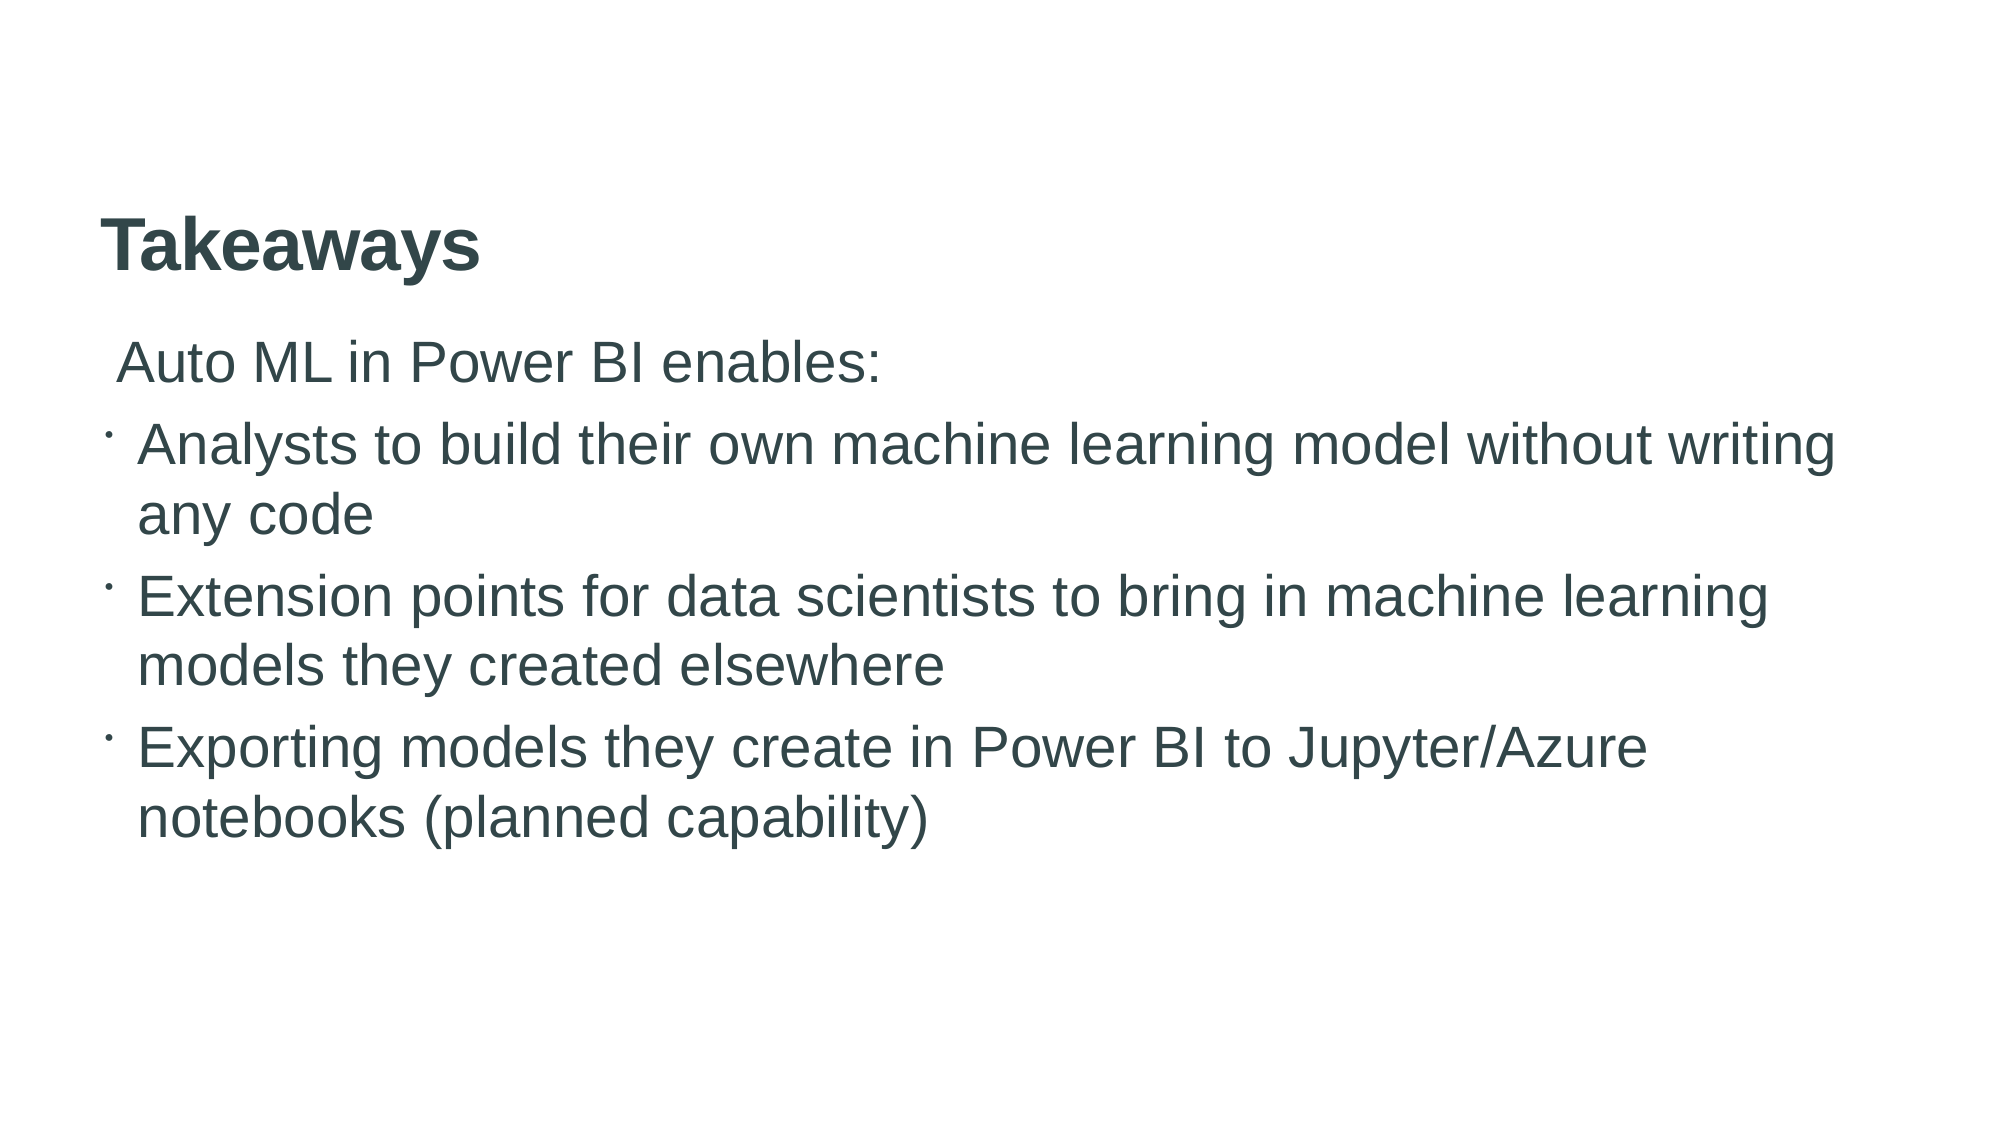

Takeaways
 Auto ML in Power BI enables:
Analysts to build their own machine learning model without writing any code
Extension points for data scientists to bring in machine learning models they created elsewhere
Exporting models they create in Power BI to Jupyter/Azure notebooks (planned capability)